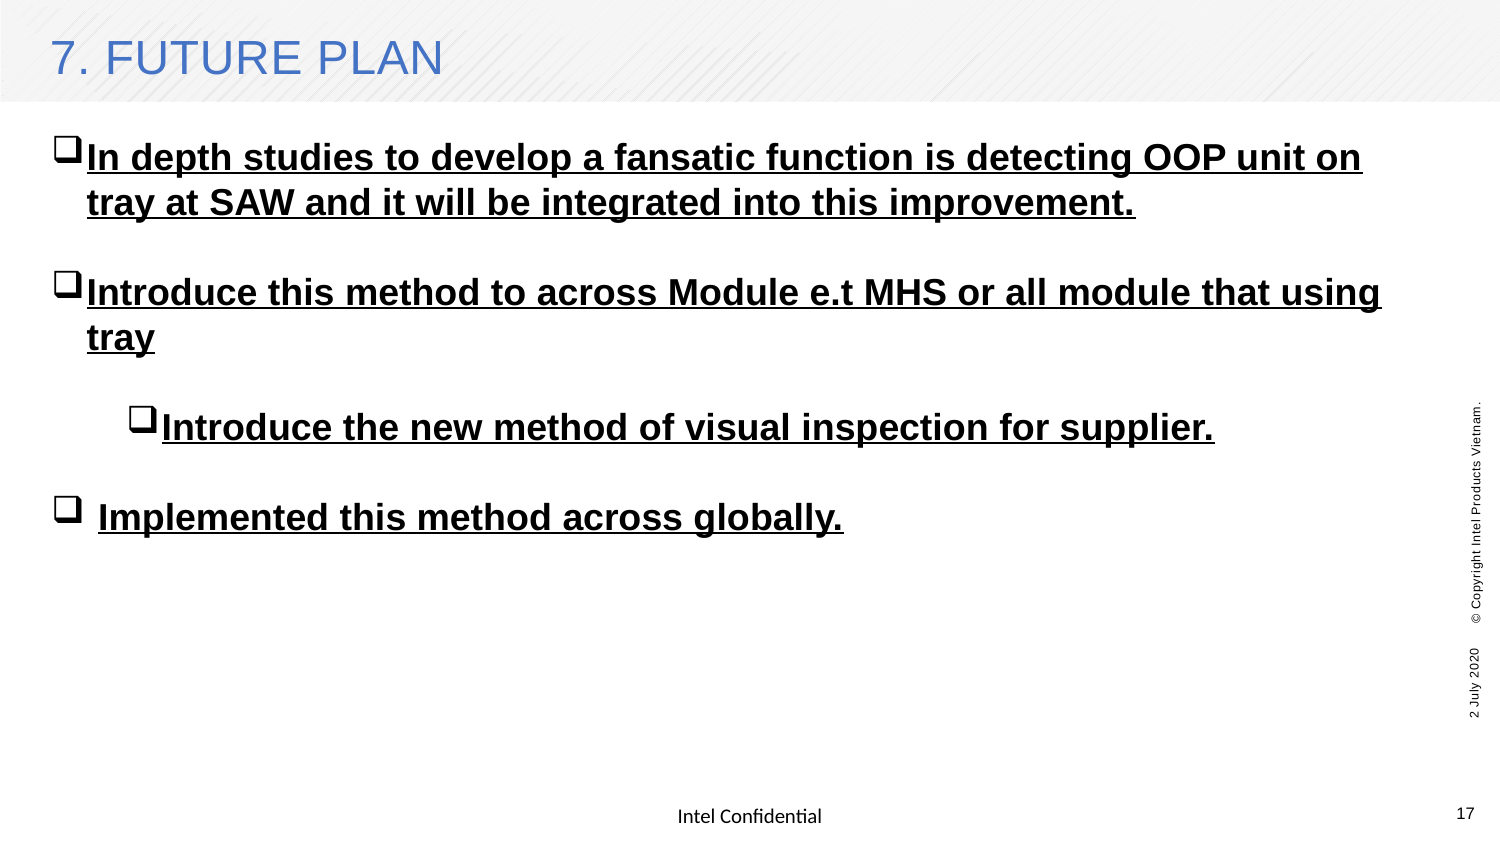

# 7. FUTURE PLAN
In depth studies to develop a fansatic function is detecting OOP unit on tray at SAW and it will be integrated into this improvement.

Introduce this method to across Module e.t MHS or all module that using tray

Introduce the new method of visual inspection for supplier.

Implemented this method across globally.